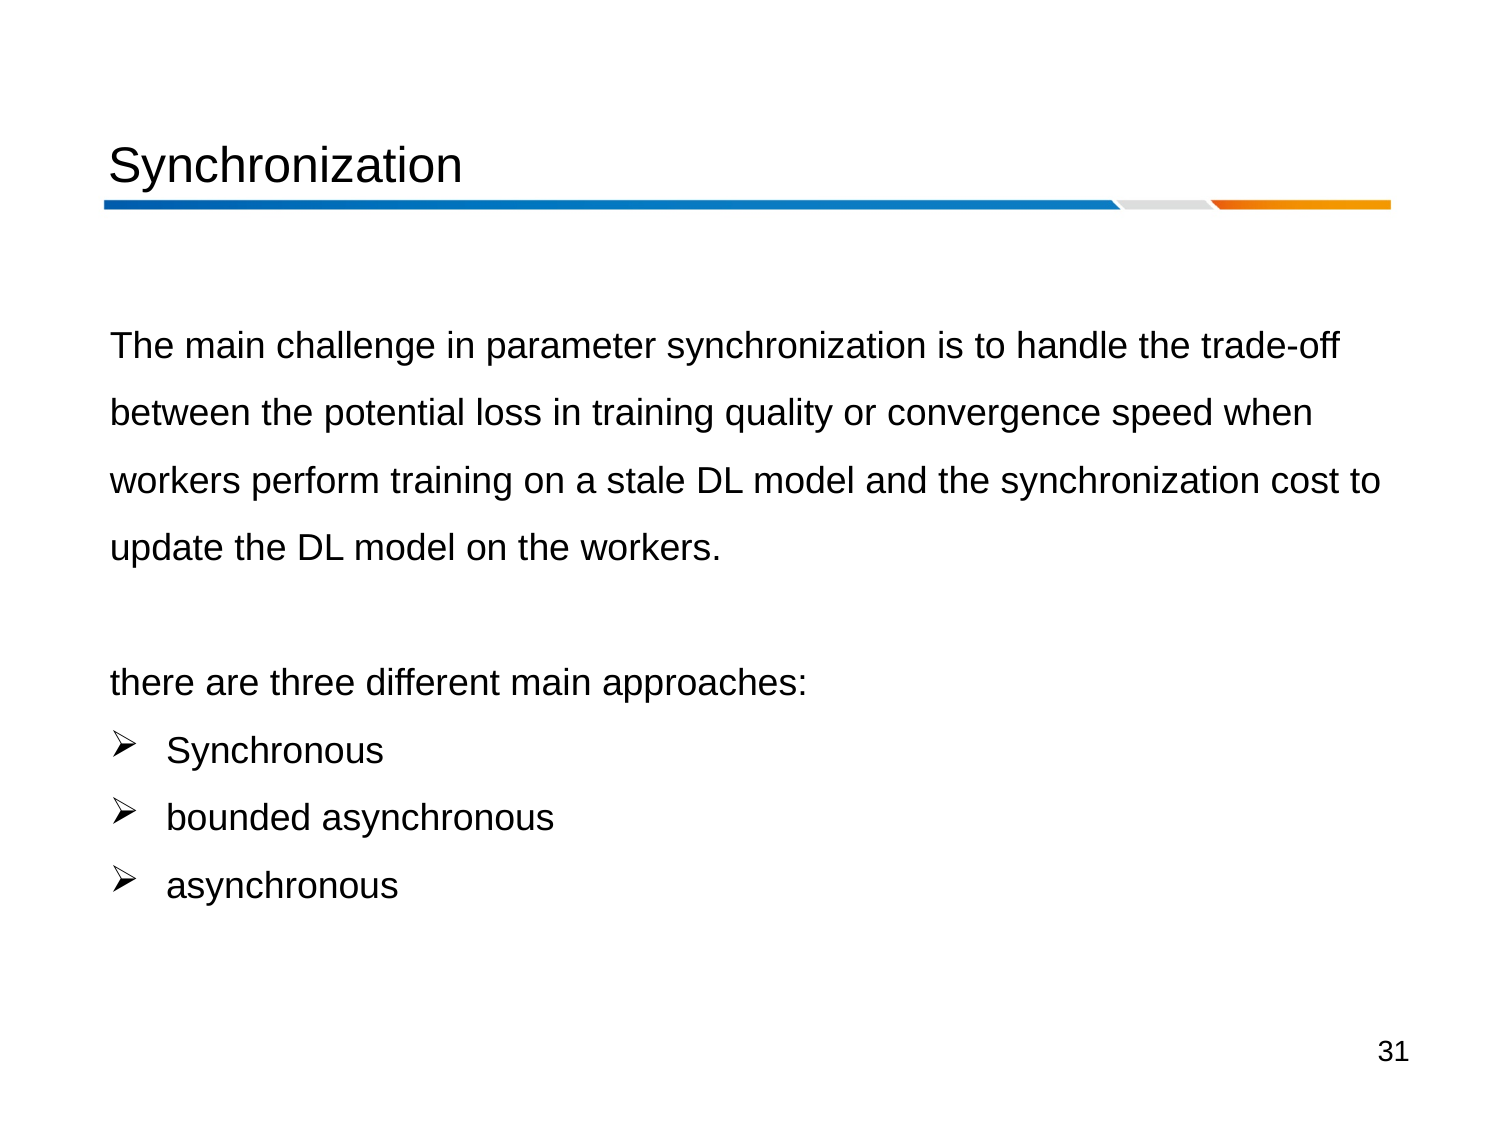

Synchronization
The main challenge in parameter synchronization is to handle the trade-off between the potential loss in training quality or convergence speed when workers perform training on a stale DL model and the synchronization cost to update the DL model on the workers.

there are three different main approaches:
Synchronous
bounded asynchronous
asynchronous
31